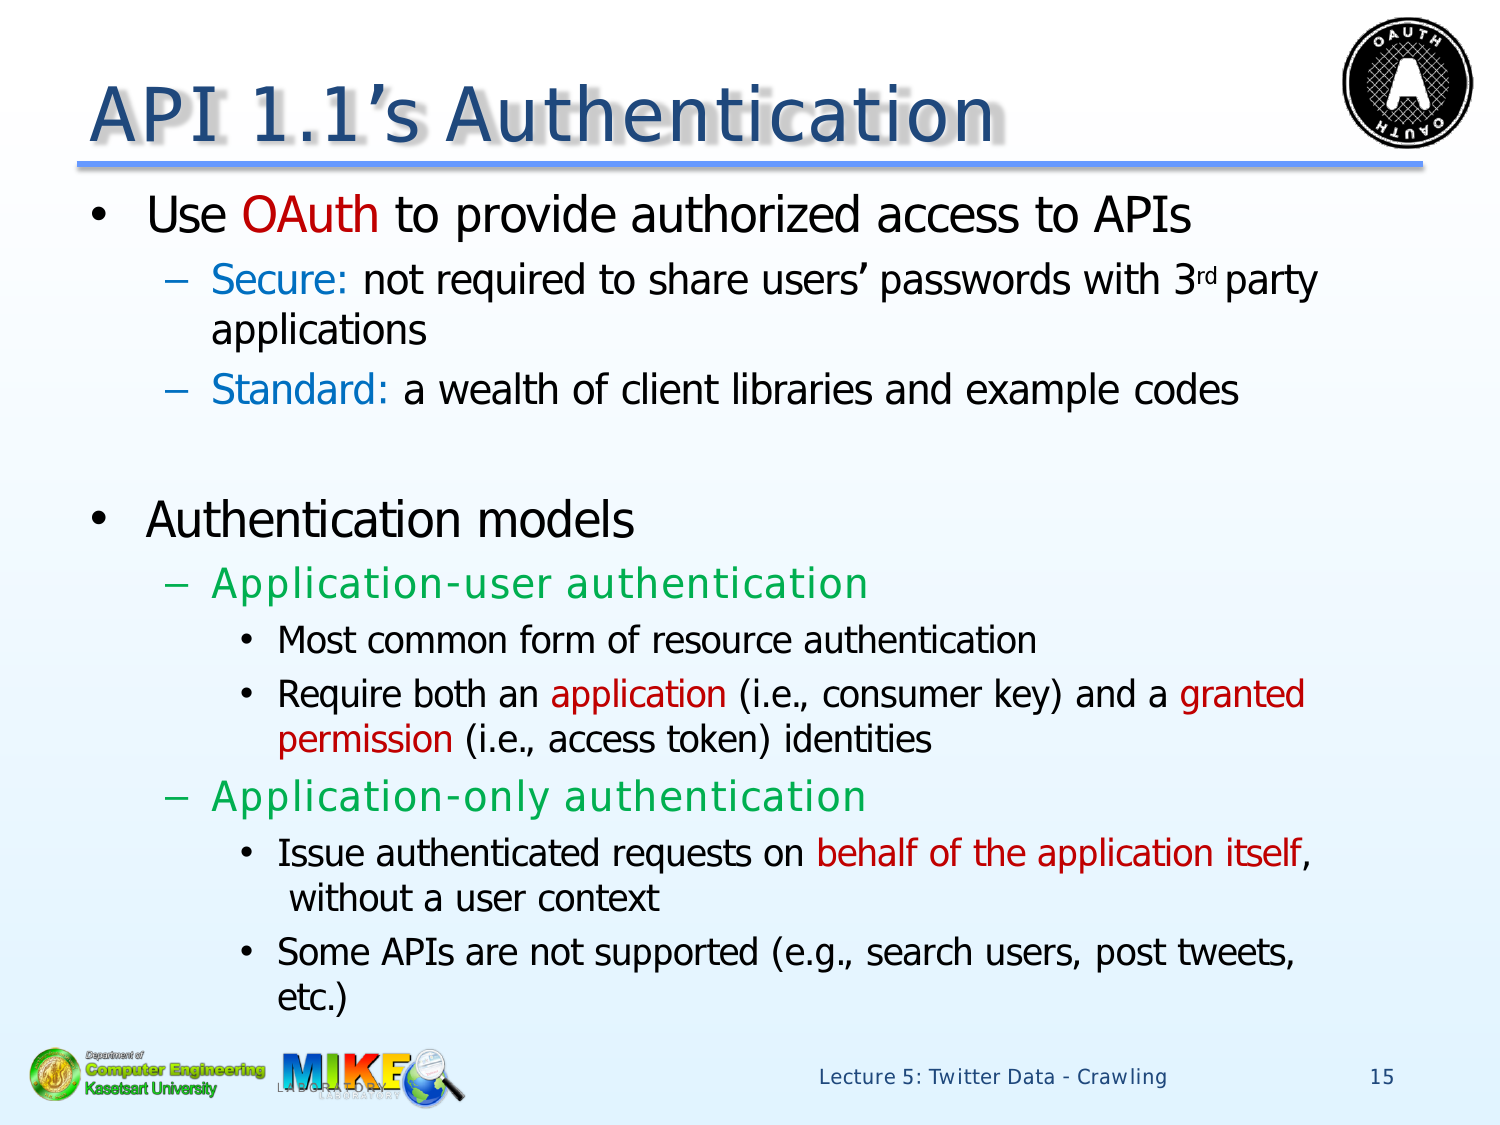

# API 1.1’s Authentication
Use OAuth to provide authorized access to APIs
Secure: not required to share users’ passwords with 3rd party  applications
Standard: a wealth of client libraries and example codes

Authentication models
Application-user authentication
Most common form of resource authentication
Require both an application (i.e., consumer key) and a granted  permission (i.e., access token) identities
Application-only authentication
Issue authenticated requests on behalf of the application itself,  without a user context
Some APIs are not supported (e.g., search users, post tweets, etc.)
Lecture 5: Twitter Data - Crawling
15